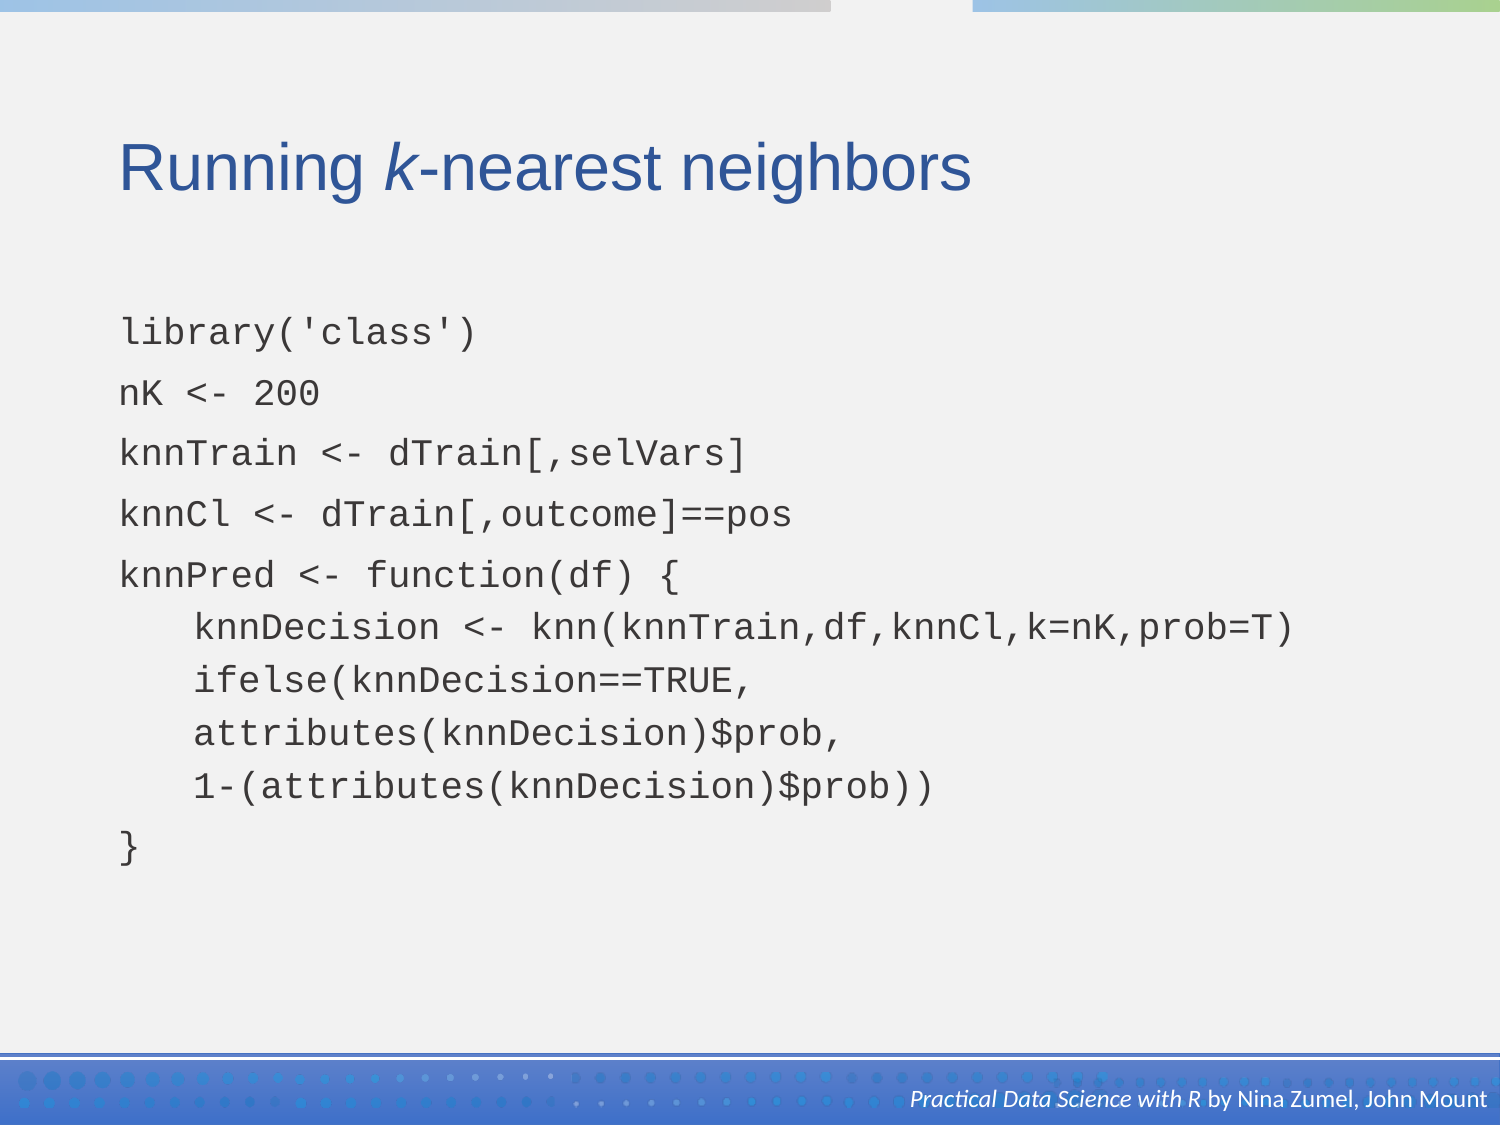

# Running k-nearest neighbors
library('class')
nK <- 200
knnTrain <- dTrain[,selVars]
knnCl <- dTrain[,outcome]==pos
knnPred <- function(df) {
knnDecision <- knn(knnTrain,df,knnCl,k=nK,prob=T)
ifelse(knnDecision==TRUE,
attributes(knnDecision)$prob,
1-(attributes(knnDecision)$prob))
}
Practical Data Science with R by Nina Zumel, John Mount